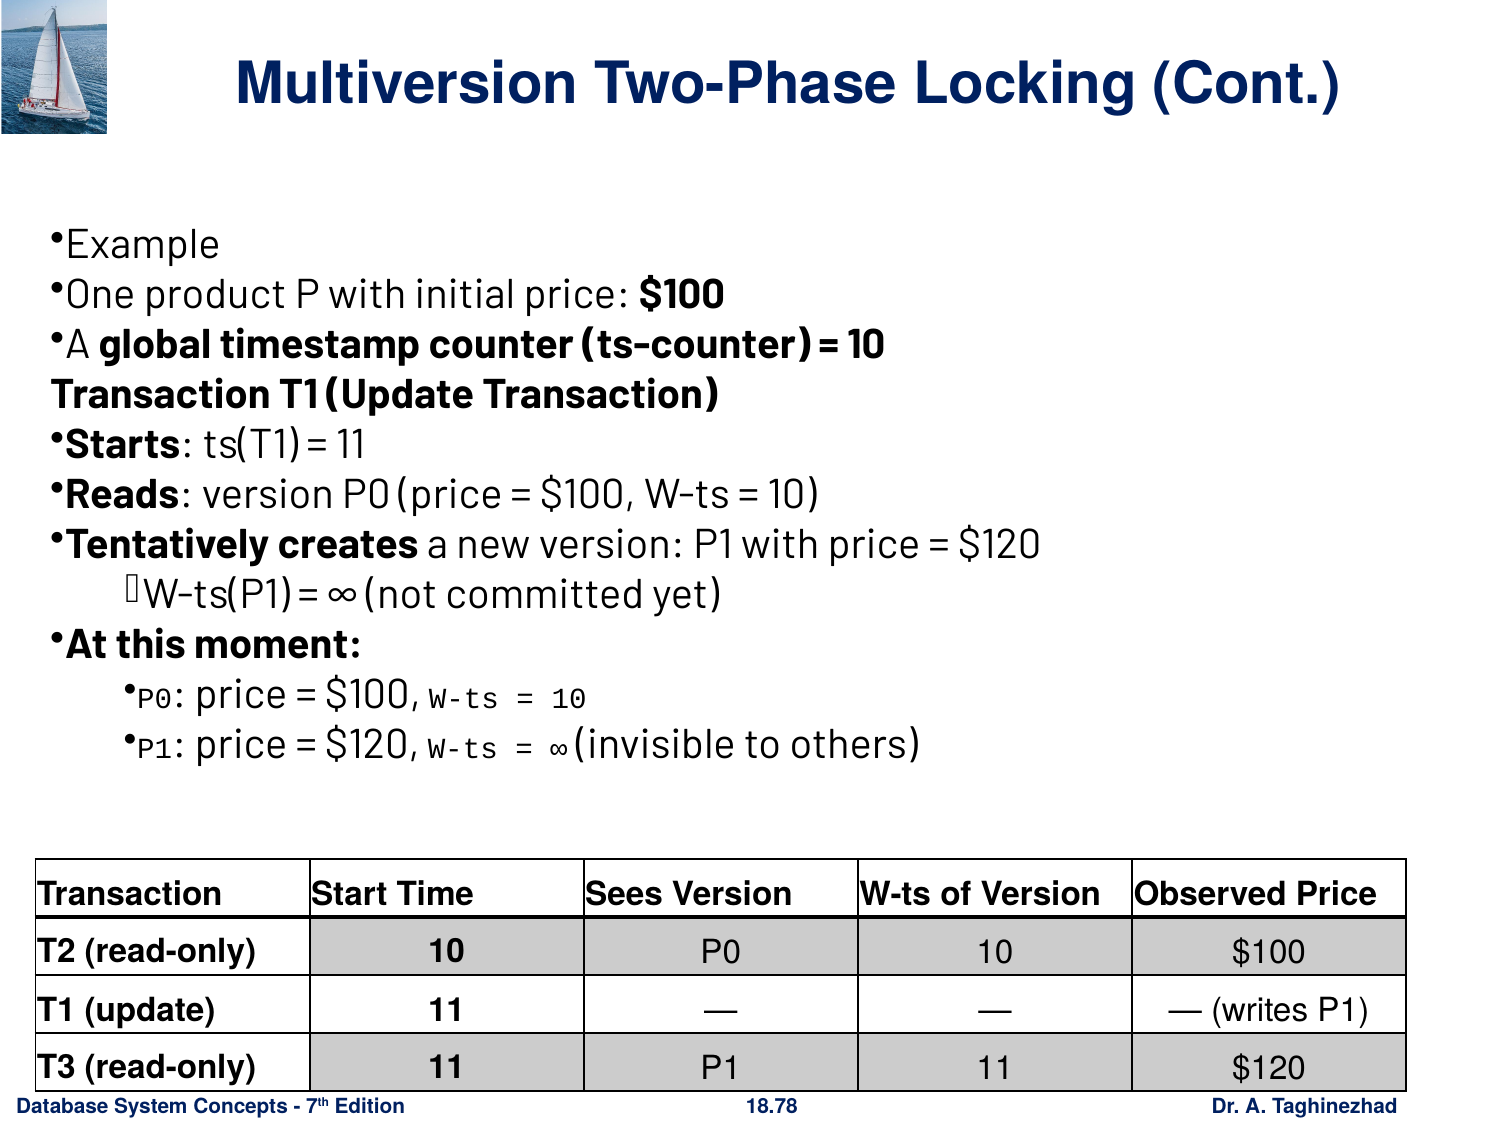

# Multiversion Two-Phase Locking (Cont.)
Example
One product P with initial price: $100
A global timestamp counter (ts-counter) = 10
Transaction T1 (Update Transaction)
Starts: ts(T1) = 11
Reads: version P0 (price = $100, W-ts = 10)
Tentatively creates a new version: P1 with price = $120
W-ts(P1) = ∞ (not committed yet)
At this moment:
P0: price = $100, W-ts = 10
P1: price = $120, W-ts = ∞ (invisible to others)
| Transaction | Start Time | Sees Version | W-ts of Version | Observed Price |
| --- | --- | --- | --- | --- |
| T2 (read-only) | 10 | P0 | 10 | $100 |
| T1 (update) | 11 | — | — | — (writes P1) |
| T3 (read-only) | 11 | P1 | 11 | $120 |